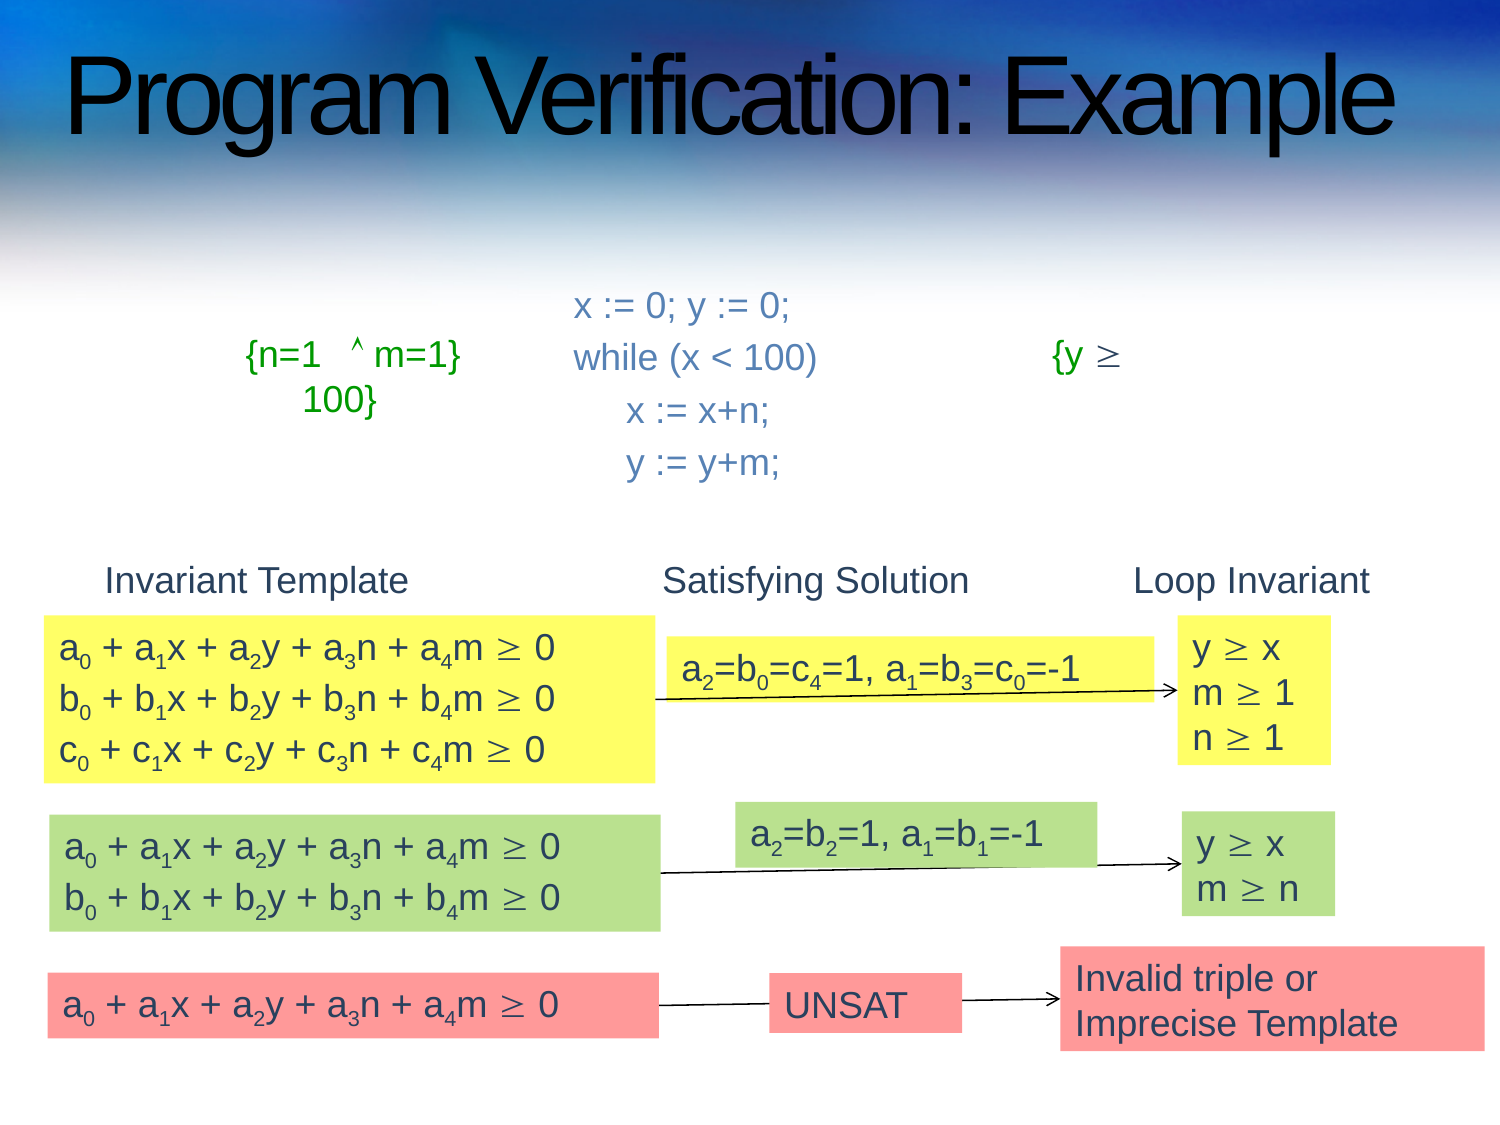

# Program Verification: Example
x := 0; y := 0;
while (x < 100)
     x := x+n;
     y := y+m;
{n=1  ∧ m=1}				{y ≥ 100}
      Invariant Template		  Satisfying Solution	    Loop Invariant
a0 + a1x + a2y + a3n + a4m ≥ 0
b0 + b1x + b2y + b3n + b4m ≥ 0
c0 + c1x + c2y + c3n + c4m ≥ 0
y ≥ x
m ≥ 1
n ≥ 1
a2=b0=c4=1, a1=b3=c0=-1
a2=b2=1, a1=b1=-1
y ≥ x
m ≥ n
a0 + a1x + a2y + a3n + a4m ≥ 0
b0 + b1x + b2y + b3n + b4m ≥ 0
Invalid triple or Imprecise Template
a0 + a1x + a2y + a3n + a4m ≥ 0
UNSAT